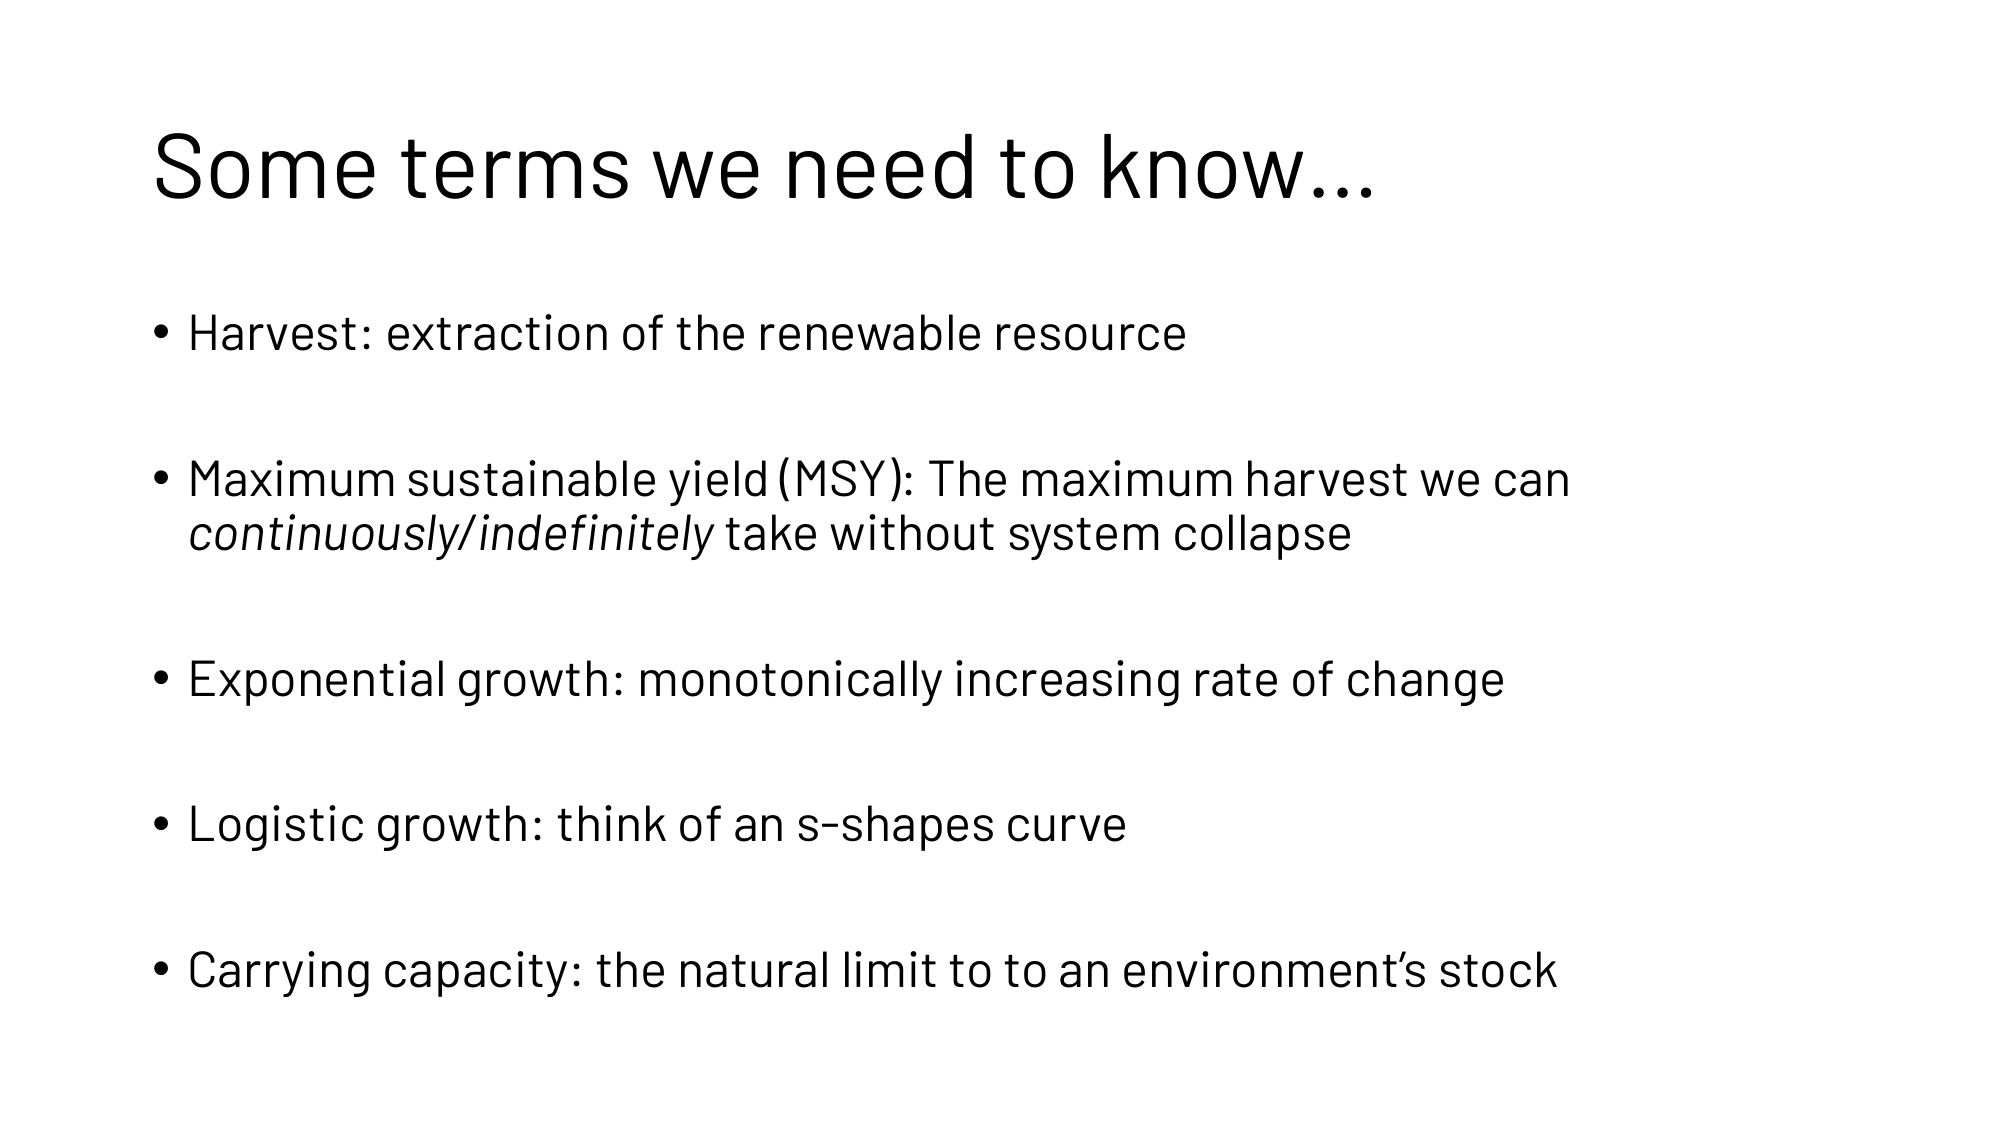

# Some terms we need to know…
Harvest: extraction of the renewable resource

Maximum sustainable yield (MSY): The maximum harvest we can continuously/indefinitely take without system collapse

Exponential growth: monotonically increasing rate of change

Logistic growth: think of an s-shapes curve

Carrying capacity: the natural limit to to an environment’s stock